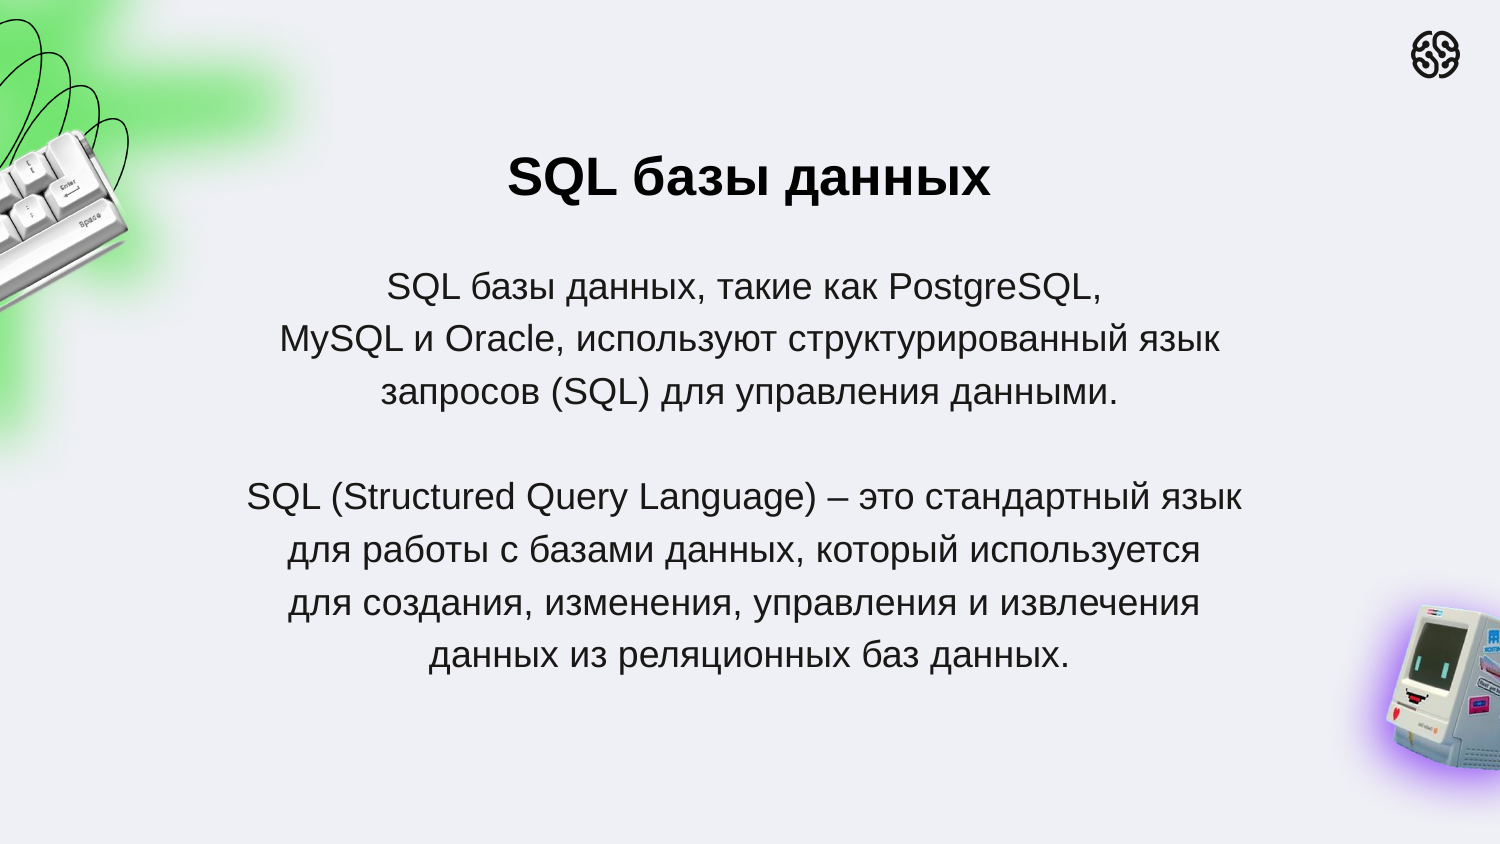

SQL базы данных
SQL базы данных, такие как PostgreSQL,
MySQL и Oracle, используют структурированный язык запросов (SQL) для управления данными.

SQL (Structured Query Language) – это стандартный язык
для работы с базами данных, который используется
для создания, изменения, управления и извлечения
данных из реляционных баз данных.